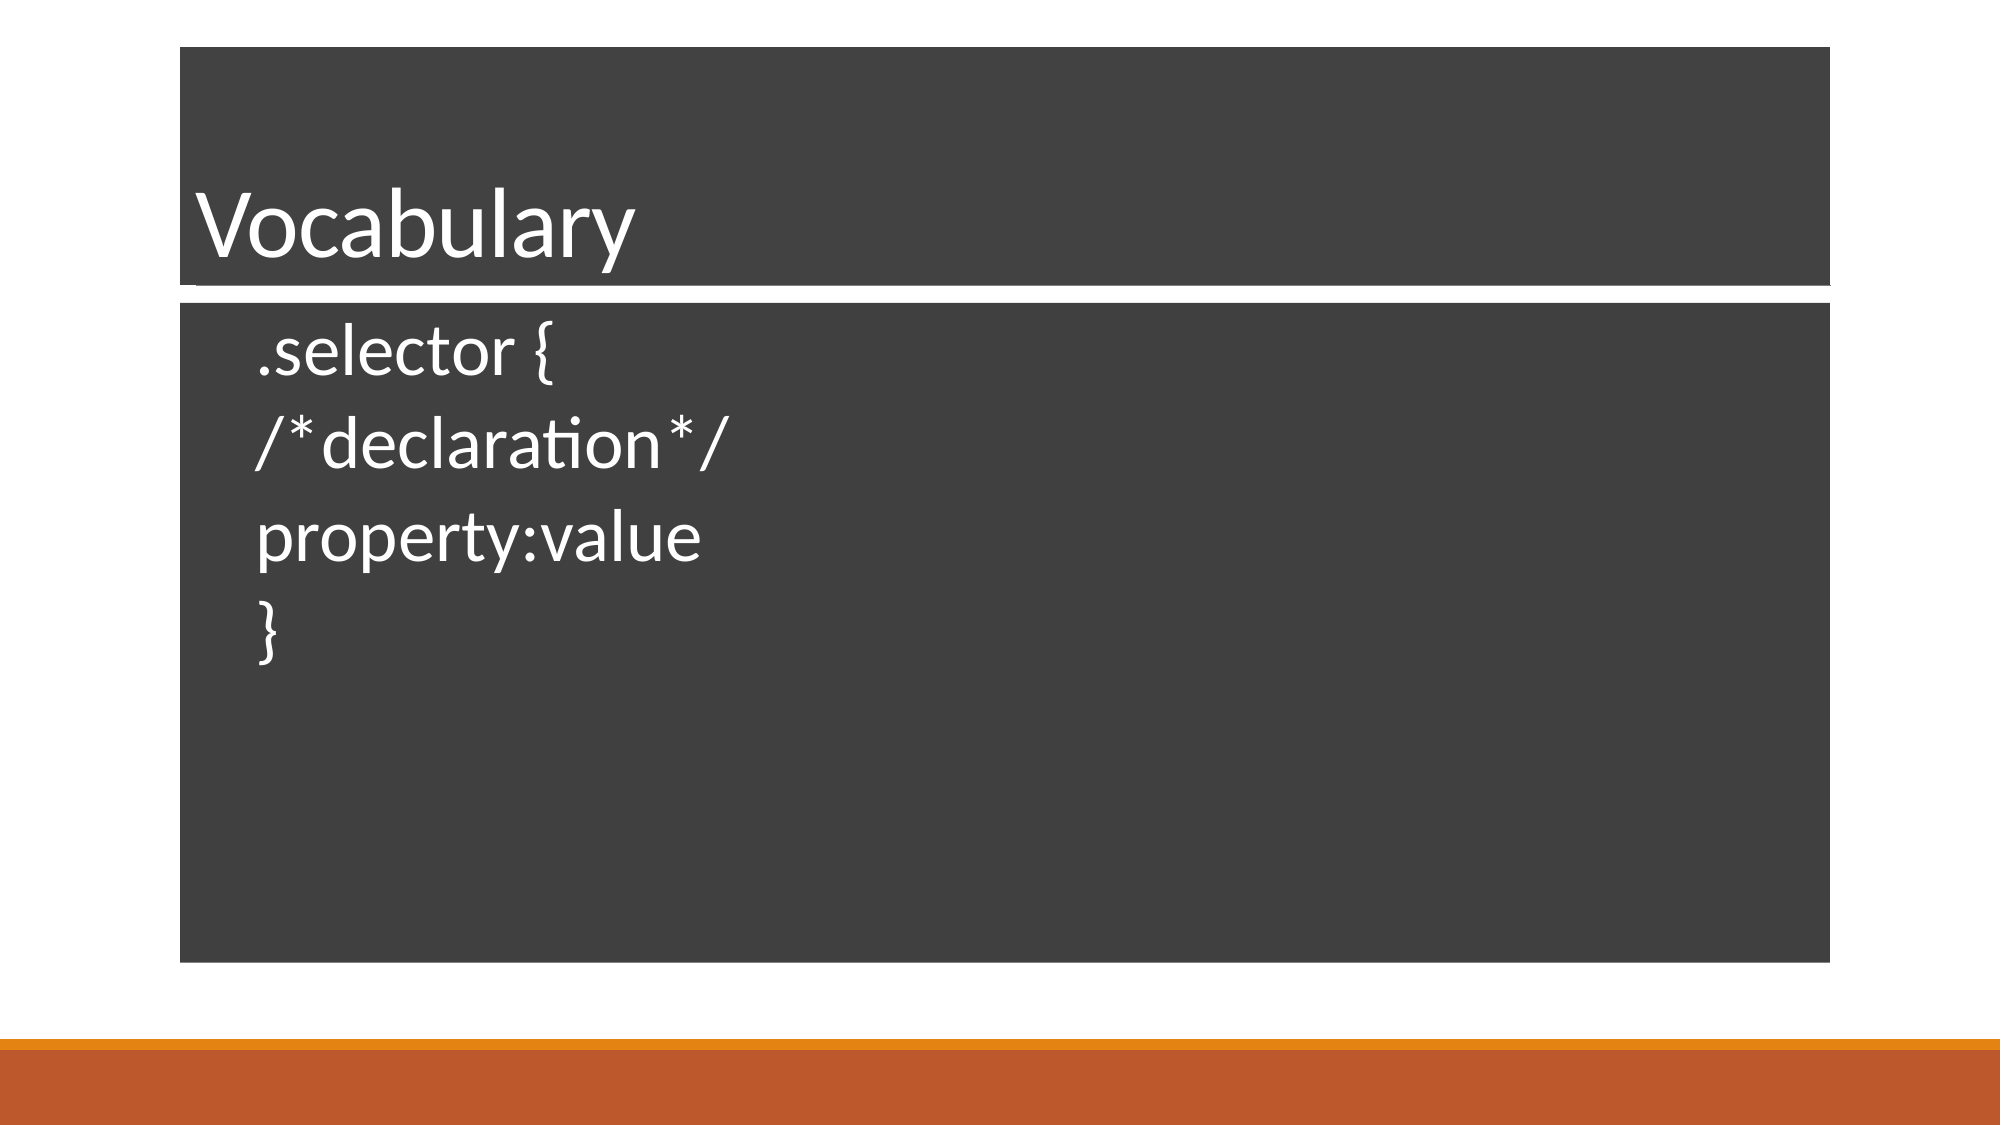

# Vocabulary
.selector {
/*declaration*/
property:value
}